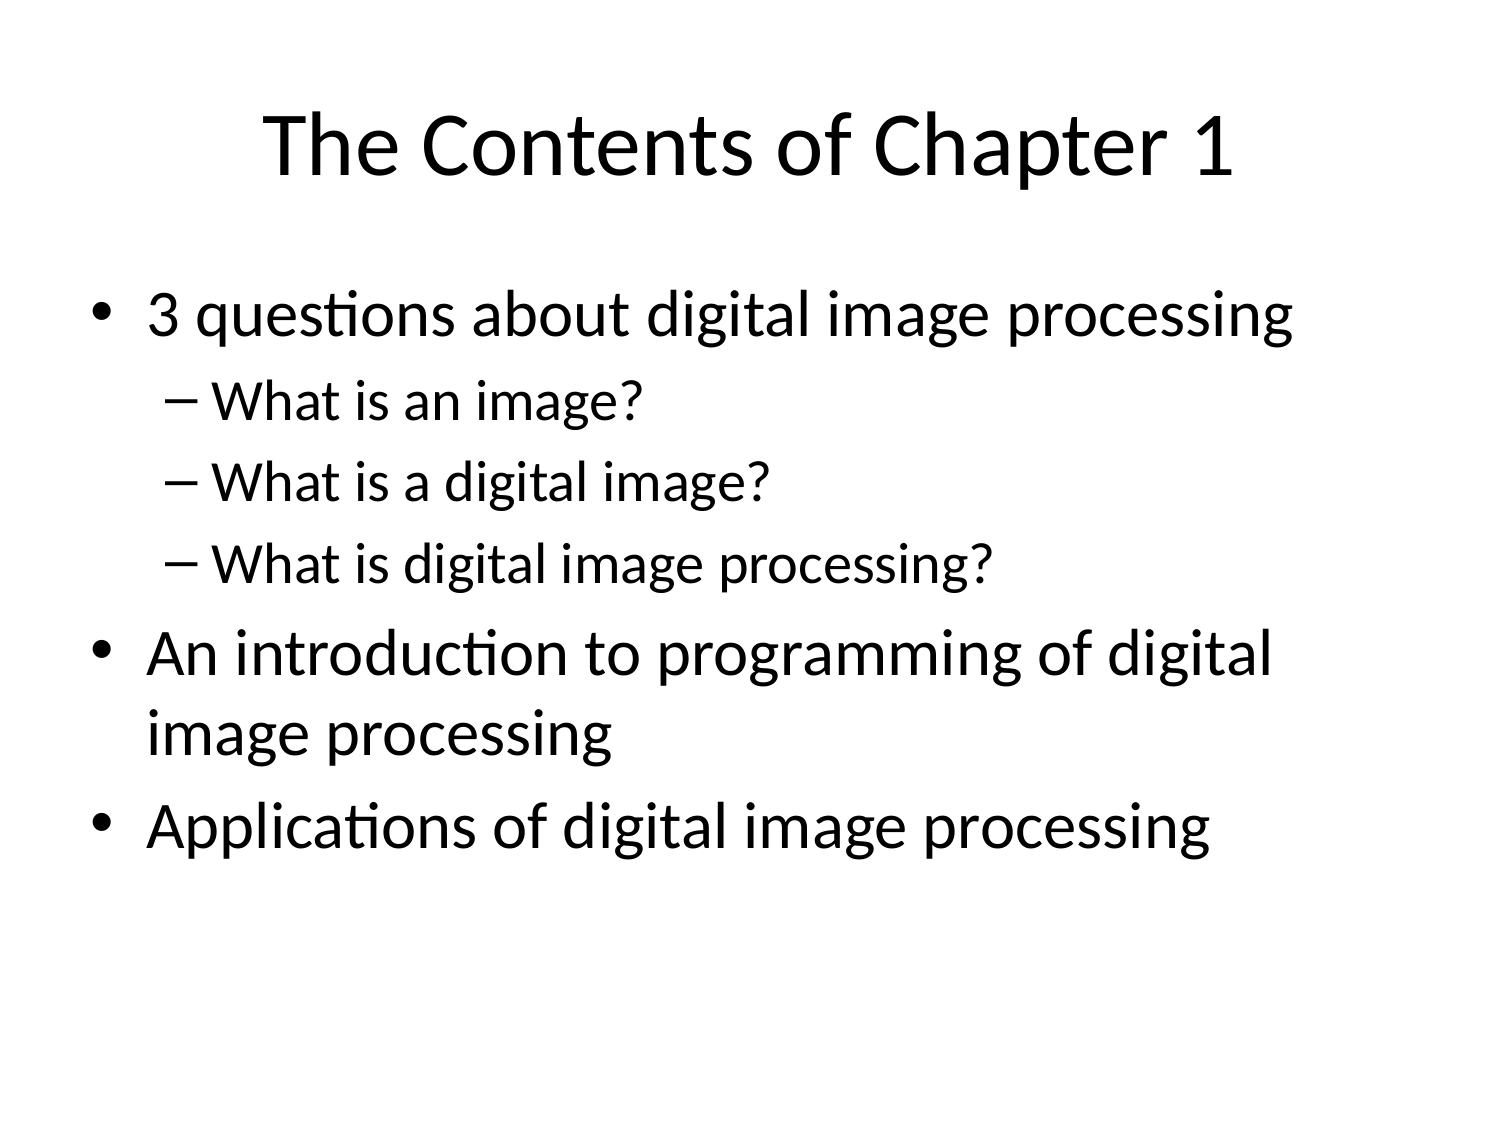

# The Contents of Chapter 1
3 questions about digital image processing
What is an image?
What is a digital image?
What is digital image processing?
An introduction to programming of digital  image processing
Applications of digital image processing